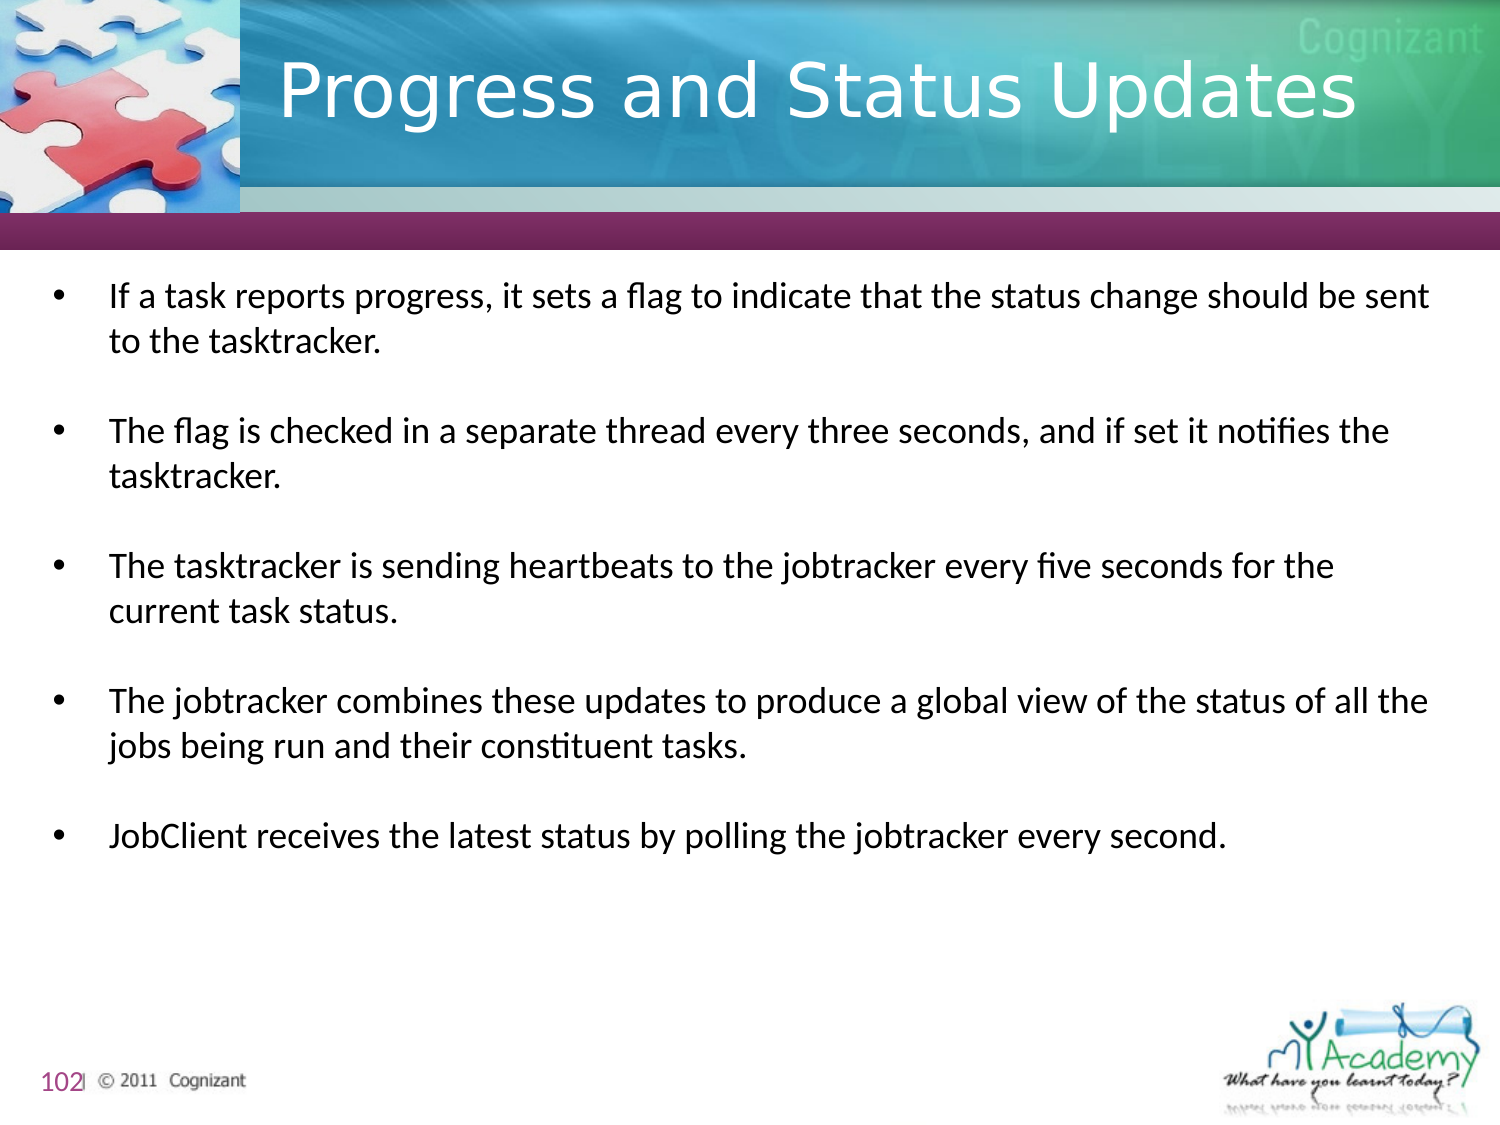

# Progress and Status Updates
If a task reports progress, it sets a flag to indicate that the status change should be sent to the tasktracker.

The flag is checked in a separate thread every three seconds, and if set it notifies the tasktracker.

The tasktracker is sending heartbeats to the jobtracker every five seconds for the current task status.

The jobtracker combines these updates to produce a global view of the status of all the jobs being run and their constituent tasks.

JobClient receives the latest status by polling the jobtracker every second.

102